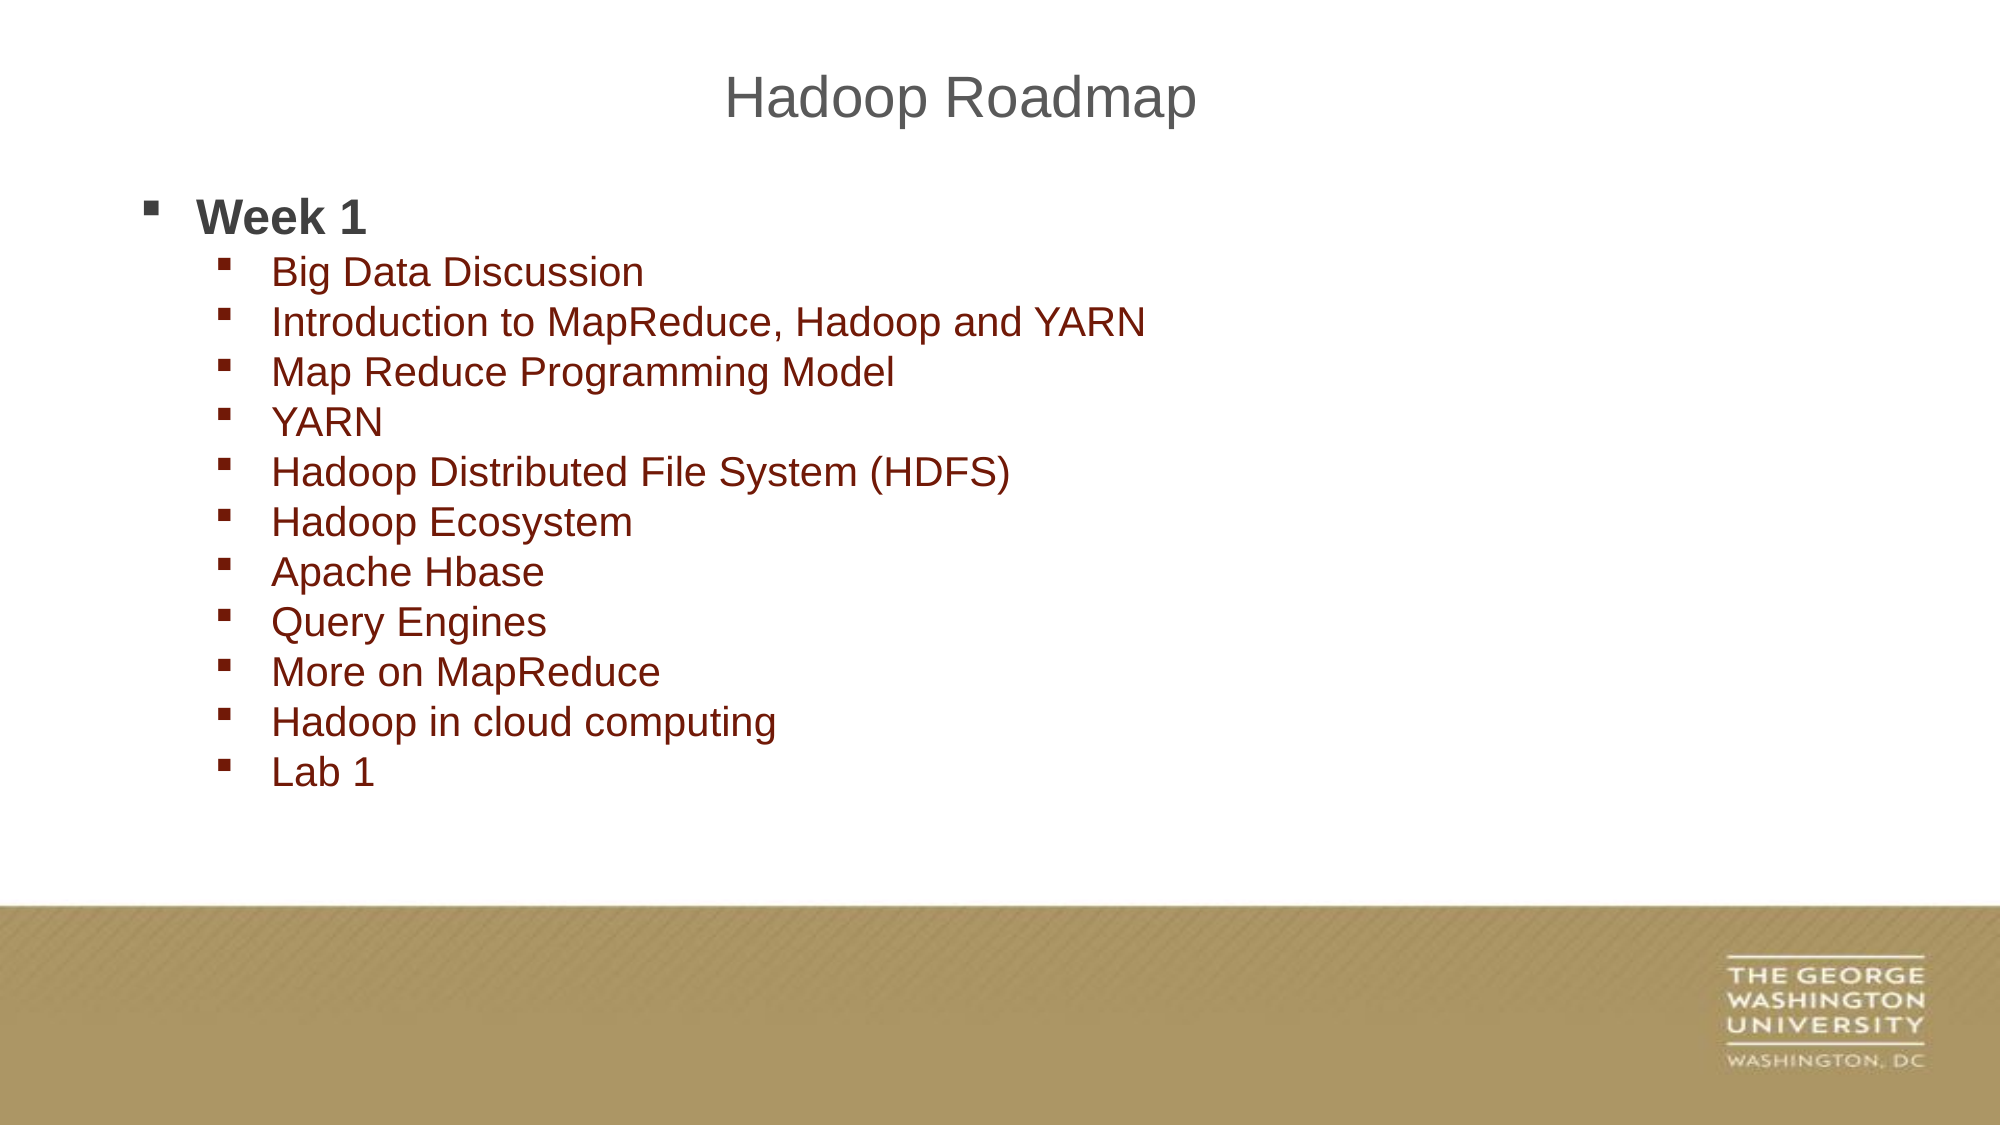

Hadoop Roadmap
Week 1
Big Data Discussion
Introduction to MapReduce, Hadoop and YARN
Map Reduce Programming Model
YARN
Hadoop Distributed File System (HDFS)
Hadoop Ecosystem
Apache Hbase
Query Engines
More on MapReduce
Hadoop in cloud computing
Lab 1